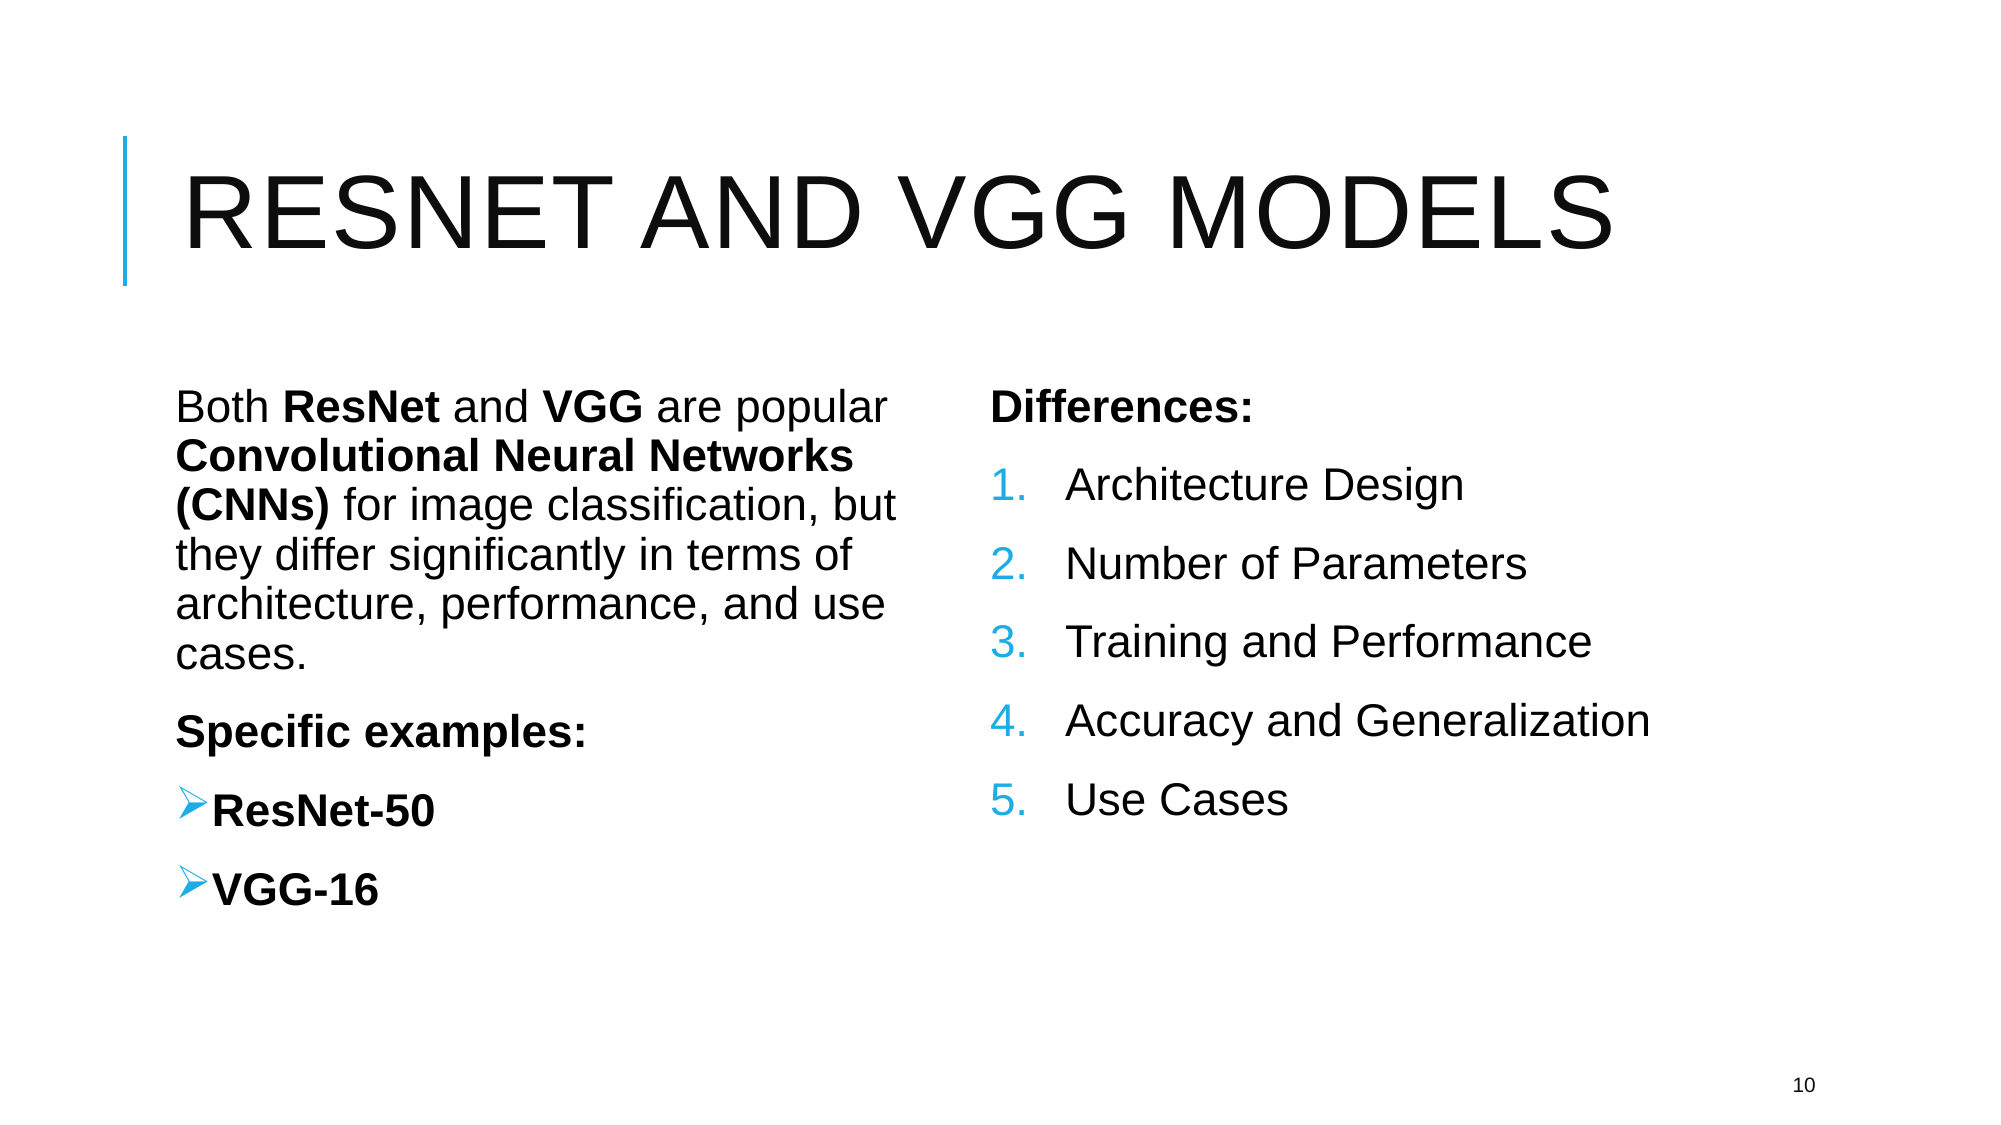

# Resnet and vgg models
Both ResNet and VGG are popular Convolutional Neural Networks (CNNs) for image classification, but they differ significantly in terms of architecture, performance, and use cases.
Specific examples:
ResNet-50
VGG-16
Differences:
Architecture Design
Number of Parameters
Training and Performance
Accuracy and Generalization
Use Cases
10